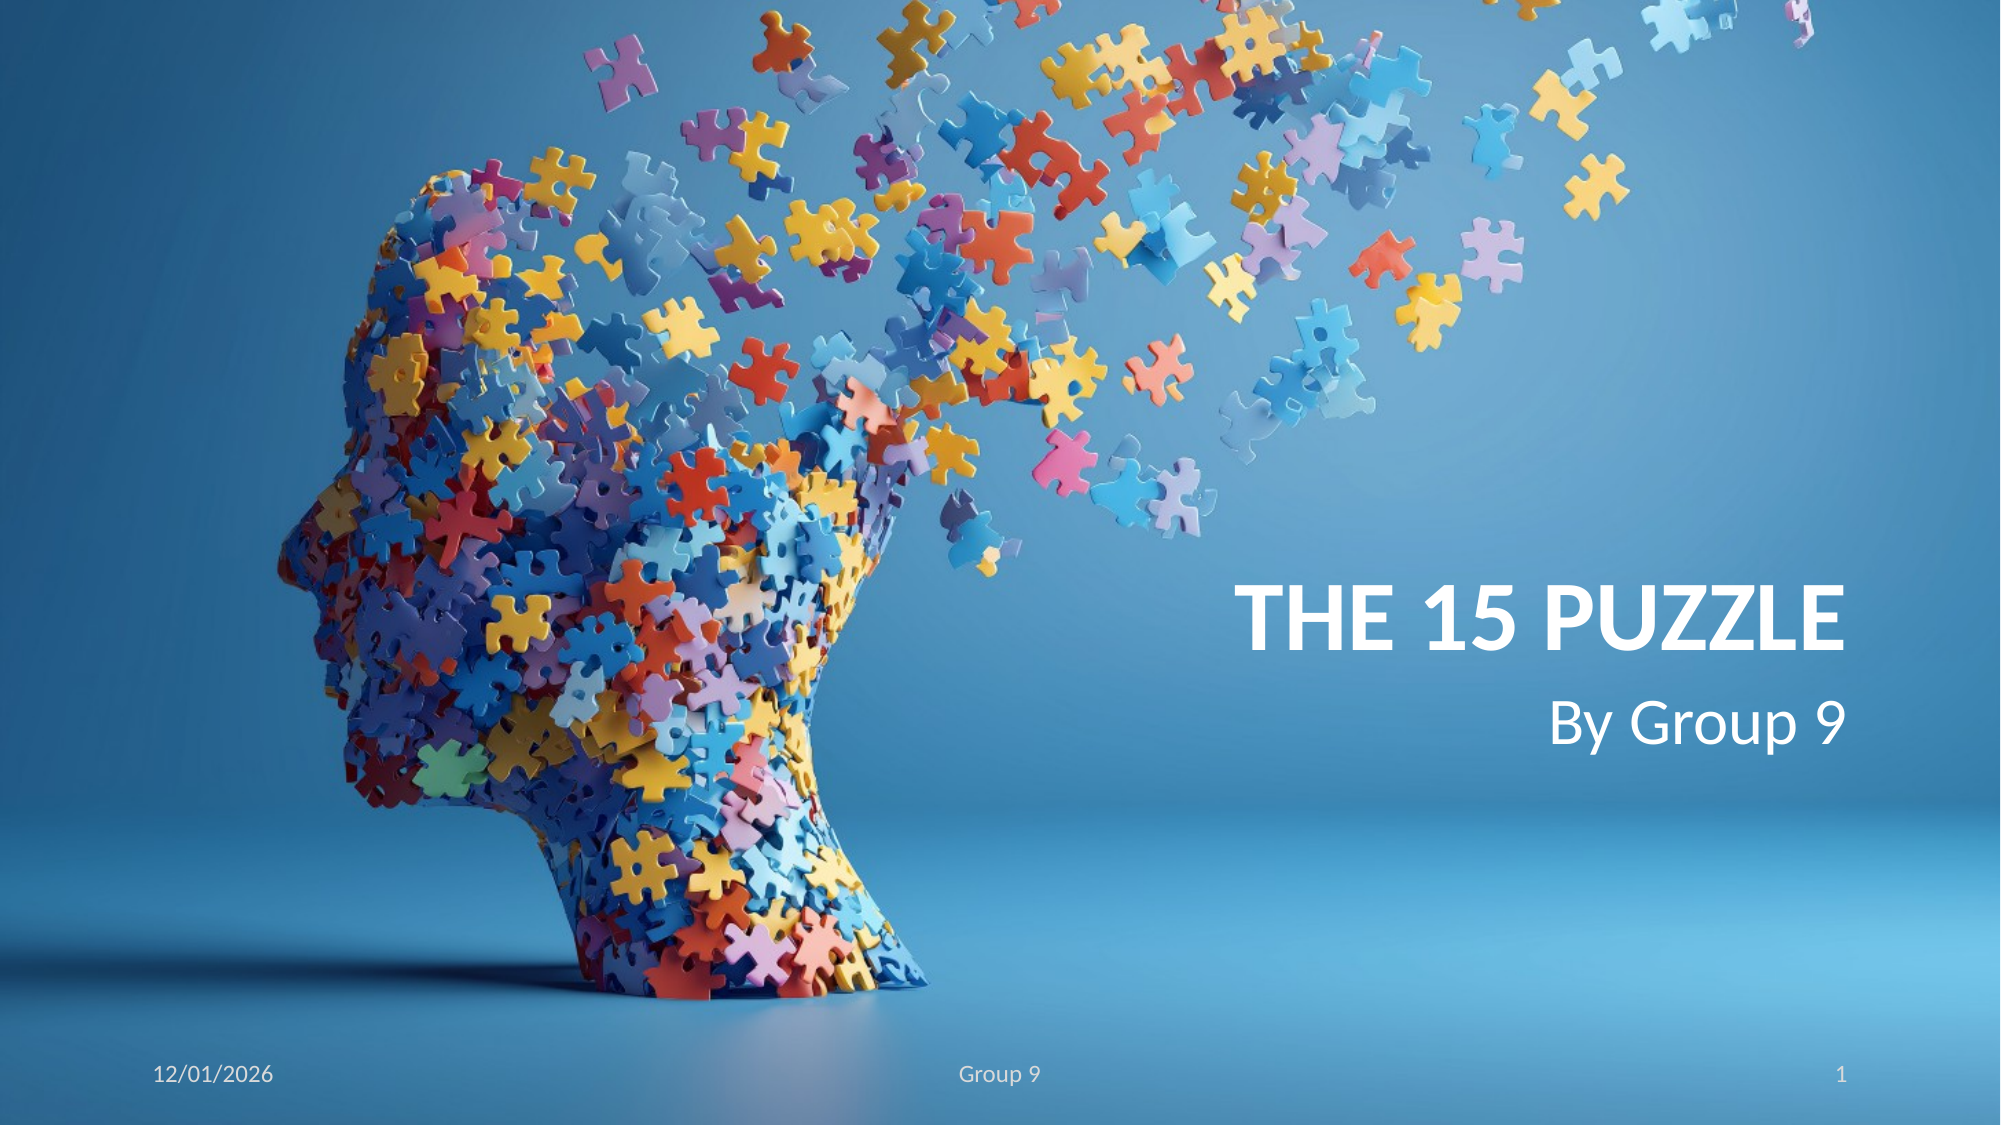

# THE 15 PUZZLE
By Group 9
12/01/2026
Group 9
1